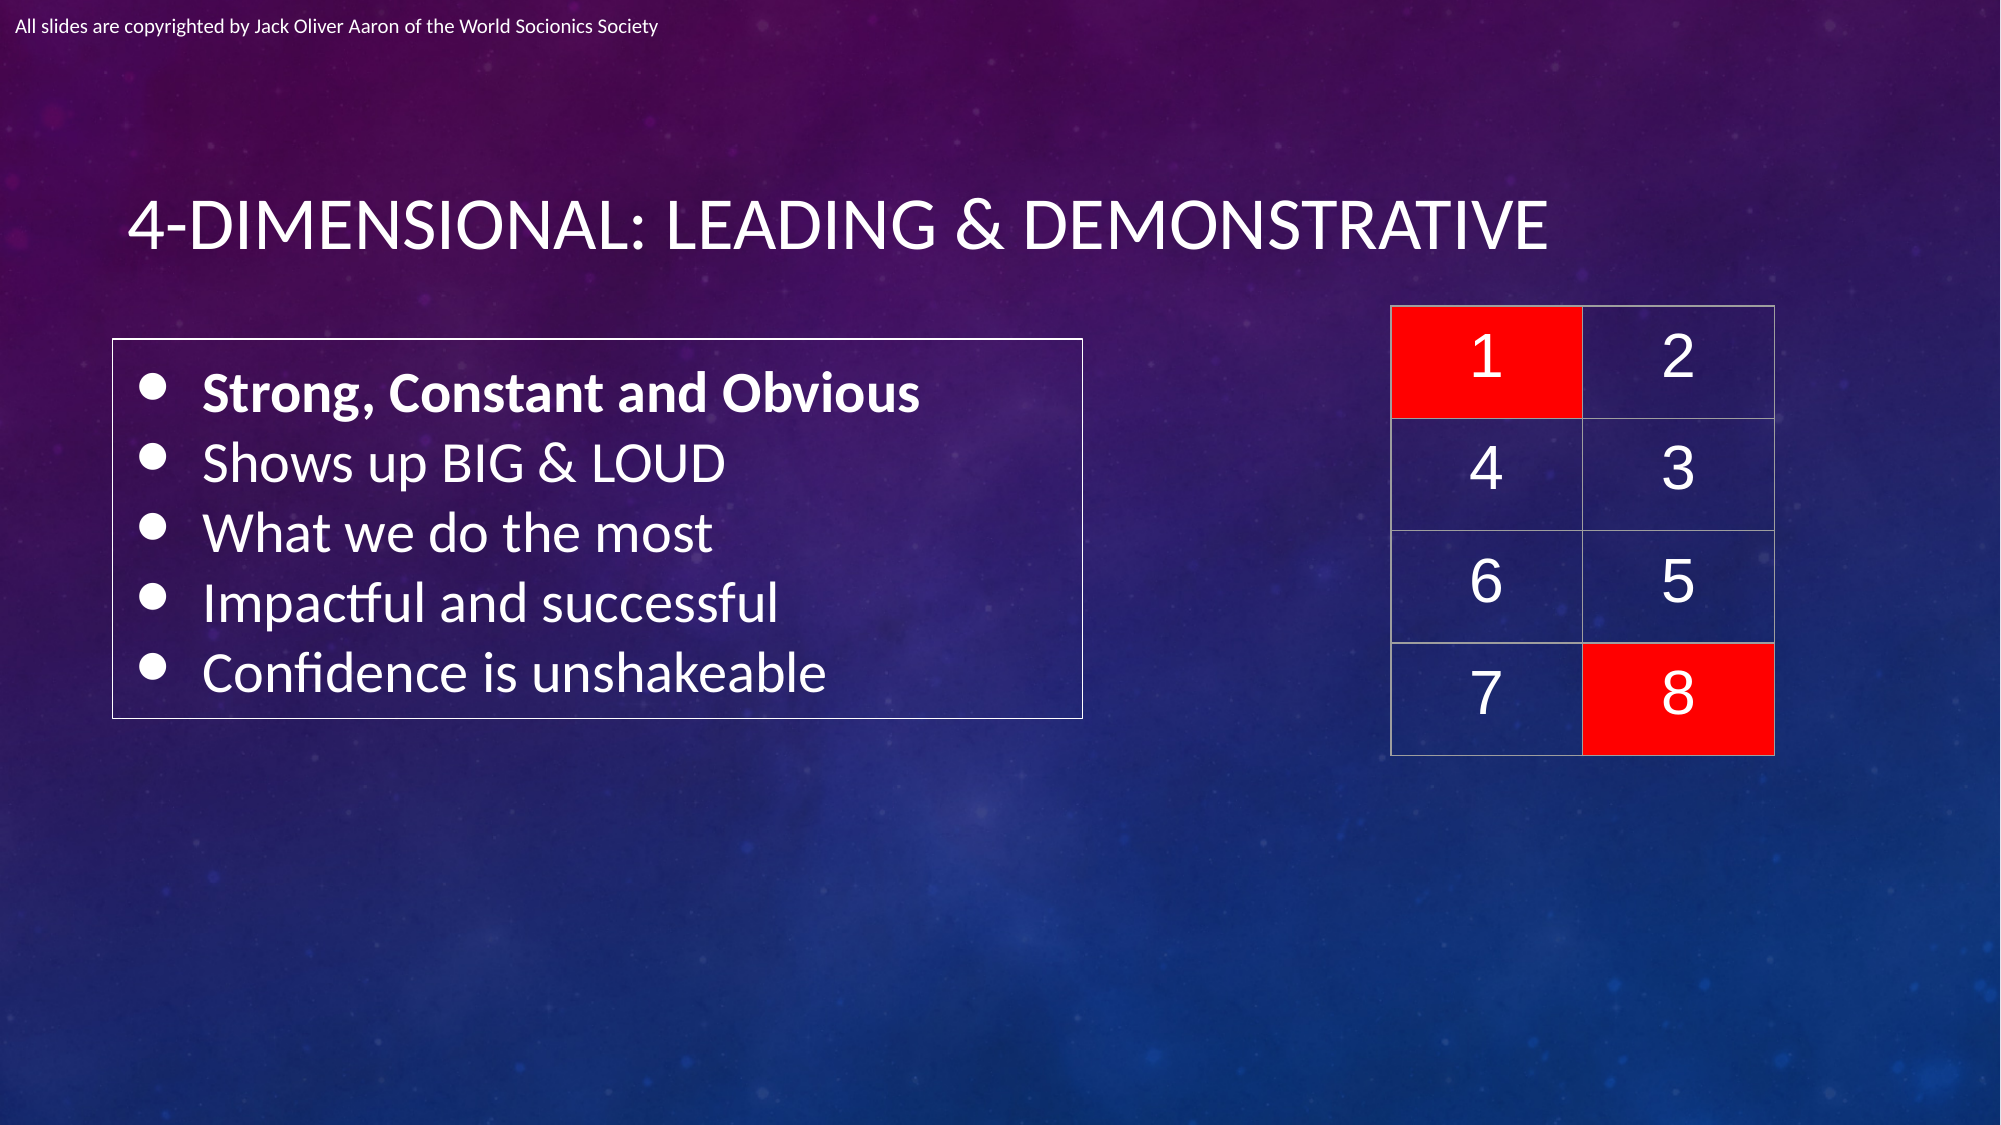

All slides are copyrighted by Jack Oliver Aaron of the World Socionics Society
# 4-DIMENSIONAL: LEADING & DEMONSTRATIVE
| 1 | 2 |
| --- | --- |
| 4 | 3 |
| 6 | 5 |
| 7 | 8 |
Strong, Constant and Obvious
Shows up BIG & LOUD
What we do the most
Impactful and successful
Confidence is unshakeable